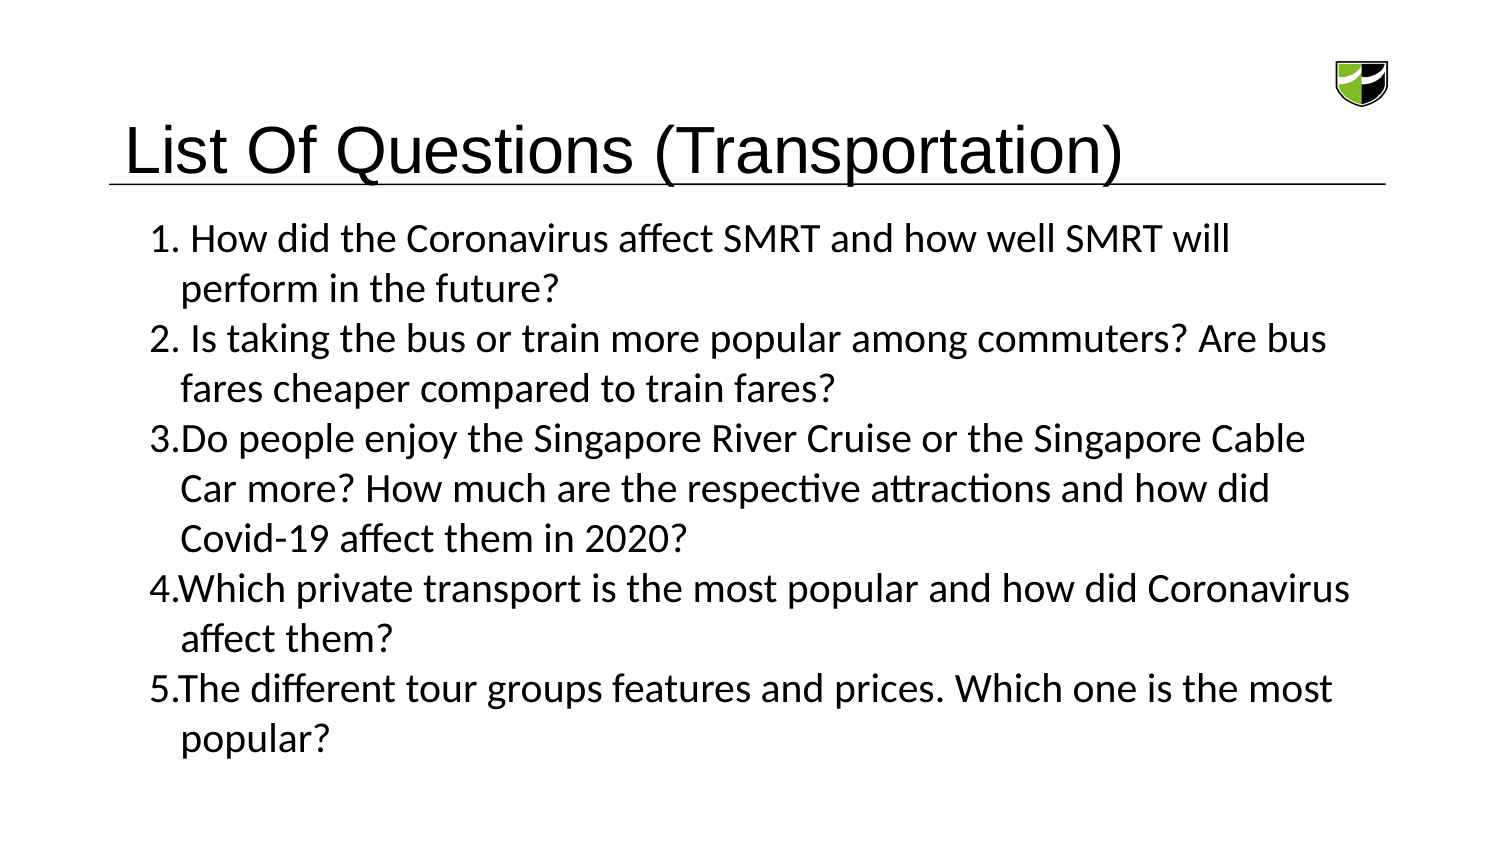

# List Of Questions (Transportation)
1. How did the Coronavirus affect SMRT and how well SMRT will perform in the future?
2. Is taking the bus or train more popular among commuters? Are bus fares cheaper compared to train fares?
3.Do people enjoy the Singapore River Cruise or the Singapore Cable Car more? How much are the respective attractions and how did Covid-19 affect them in 2020?
4.Which private transport is the most popular and how did Coronavirus affect them?
5.The different tour groups features and prices. Which one is the most popular?